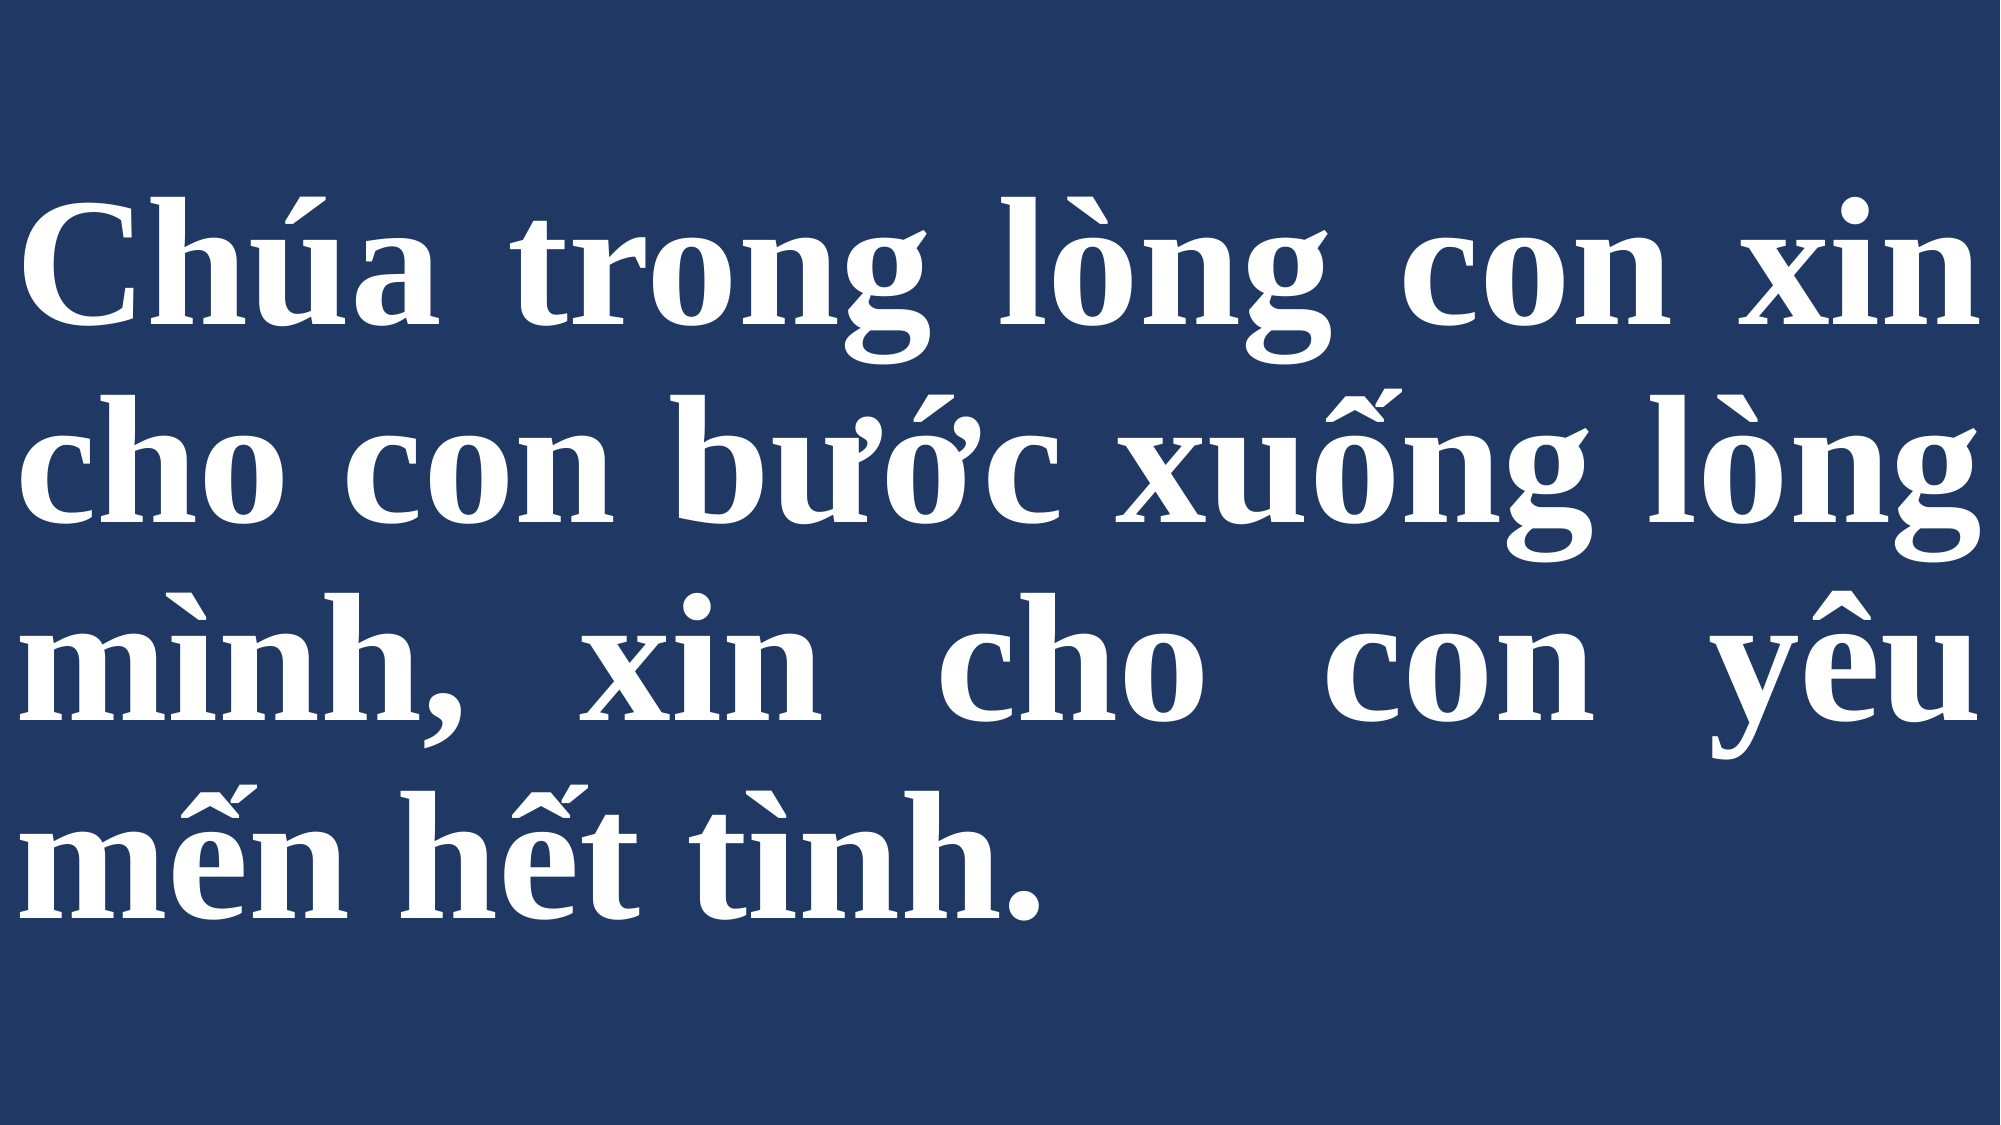

# Chúa trong lòng con xin cho con bước xuống lòng mình, xin cho con yêu mến hết tình.